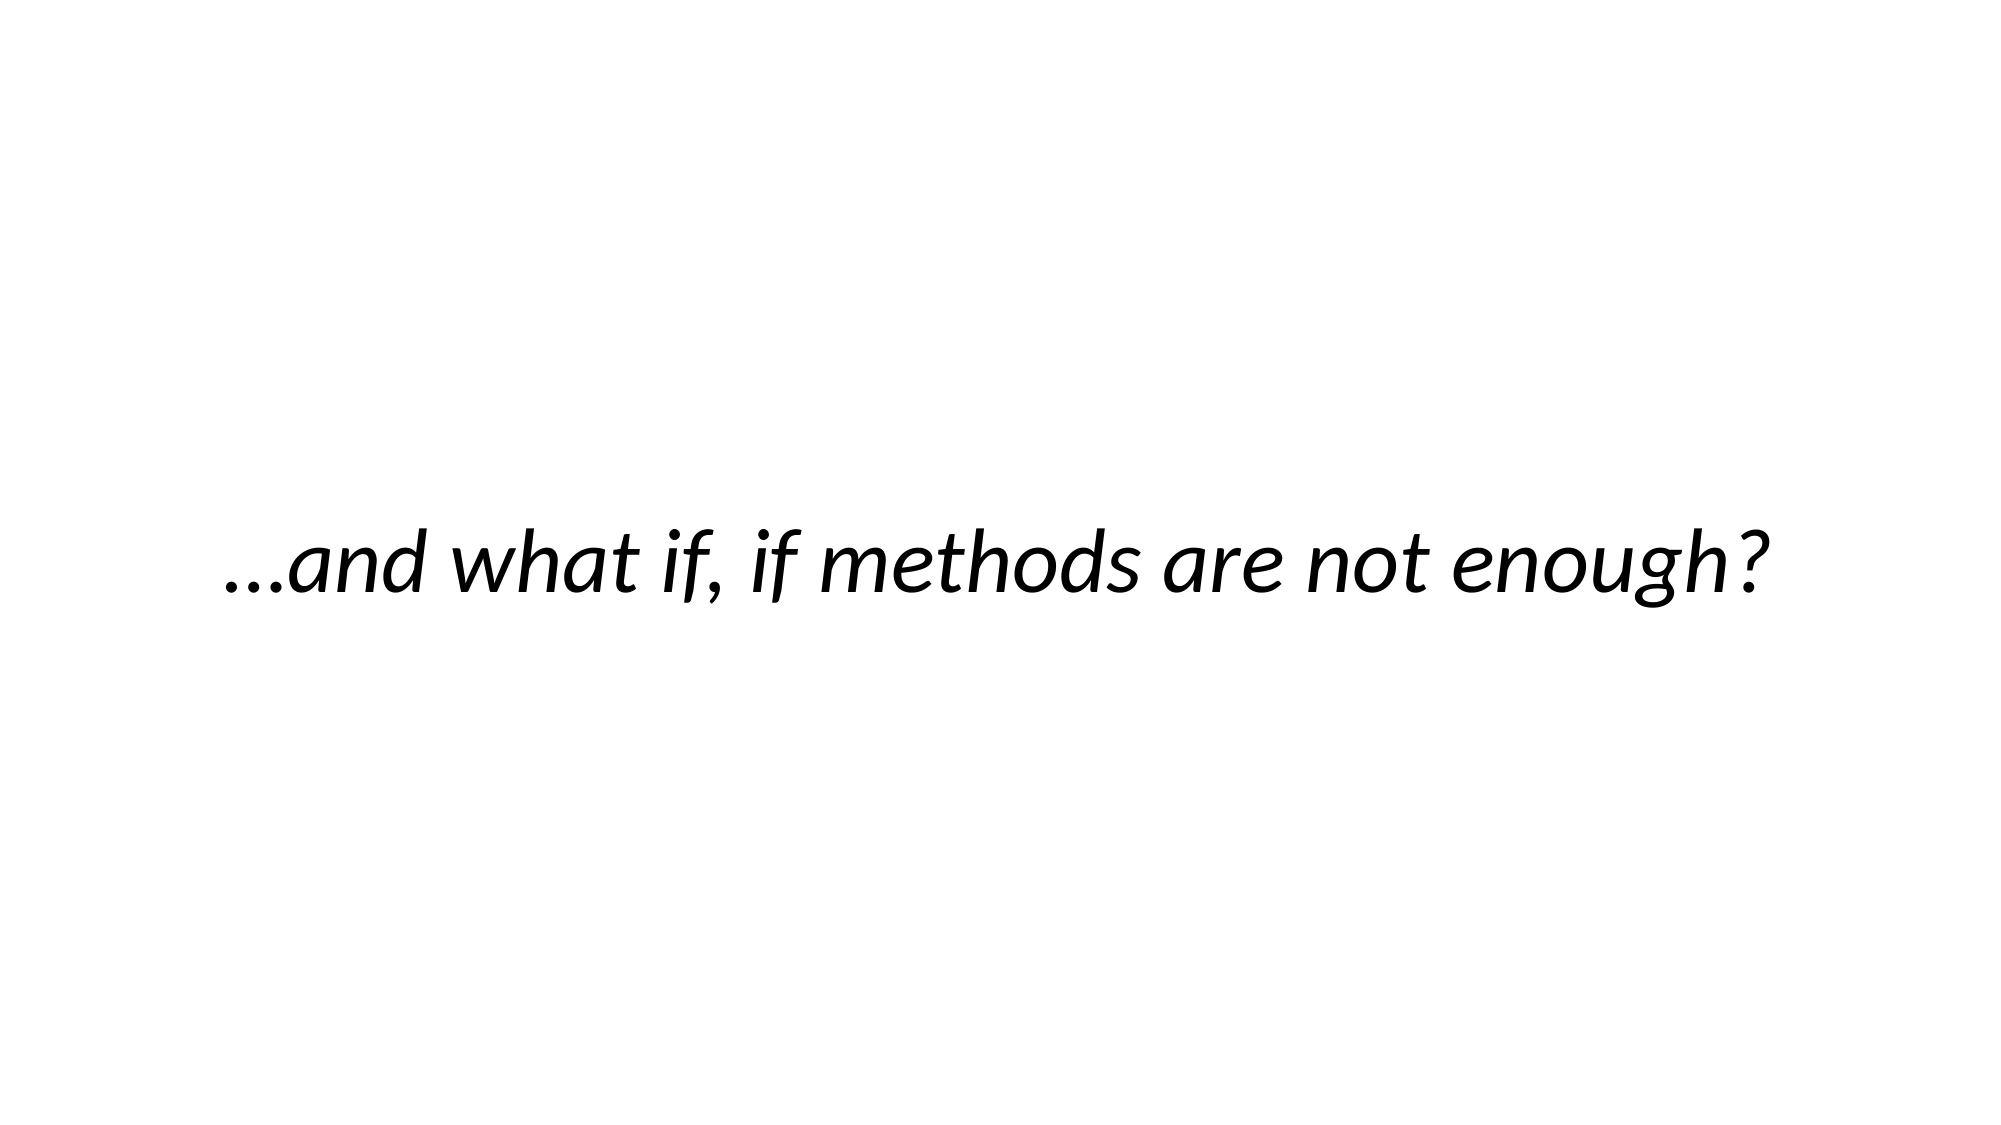

# …and what if, if methods are not enough?